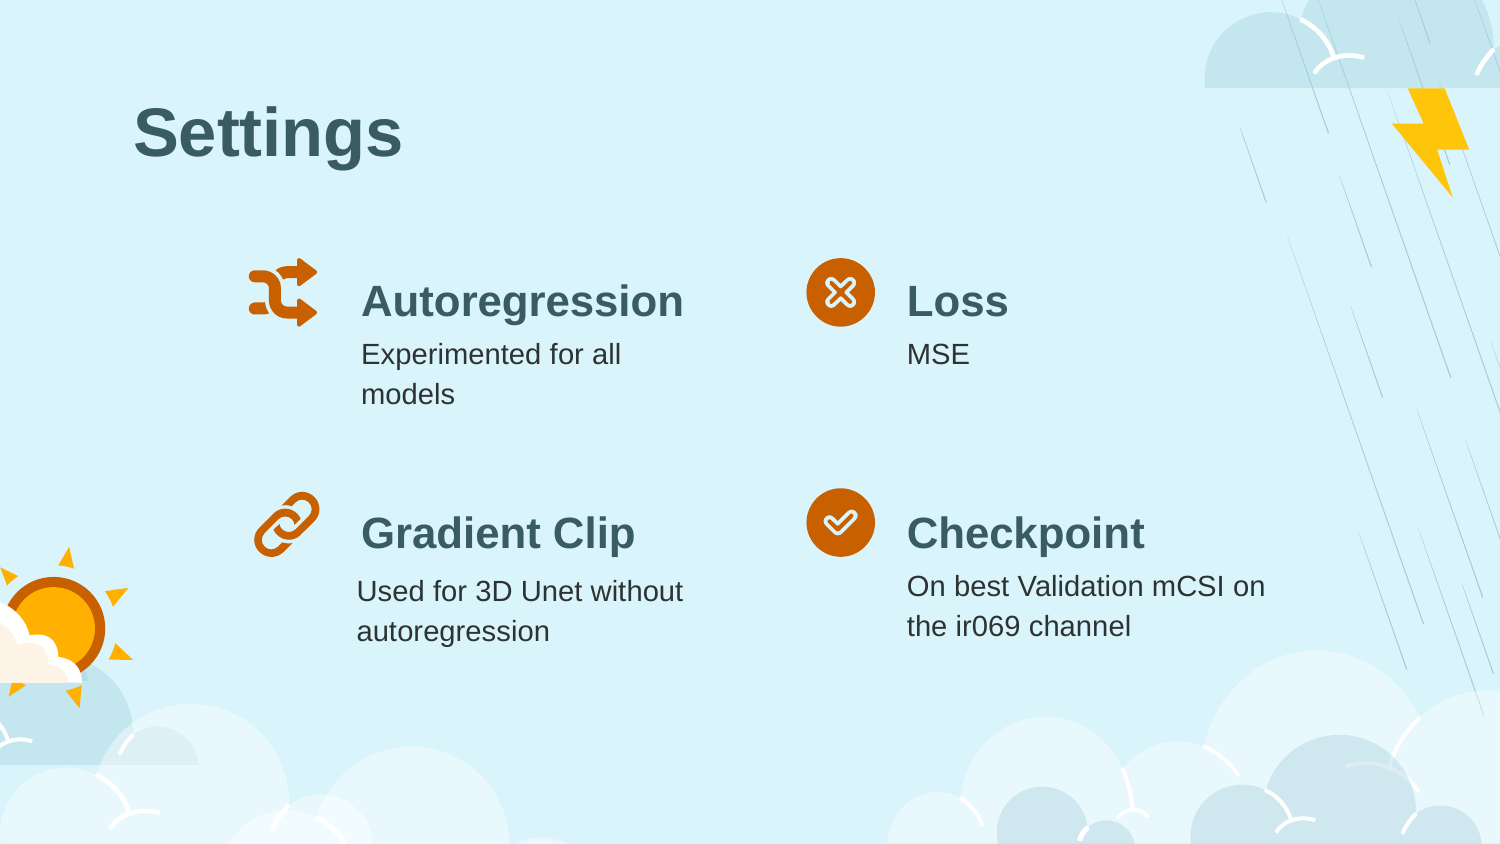

# Settings
Autoregression
Loss

Experimented for all models
MSE

Gradient Clip
Checkpoint

On best Validation mCSI on the ir069 channel
Used for 3D Unet without autoregression